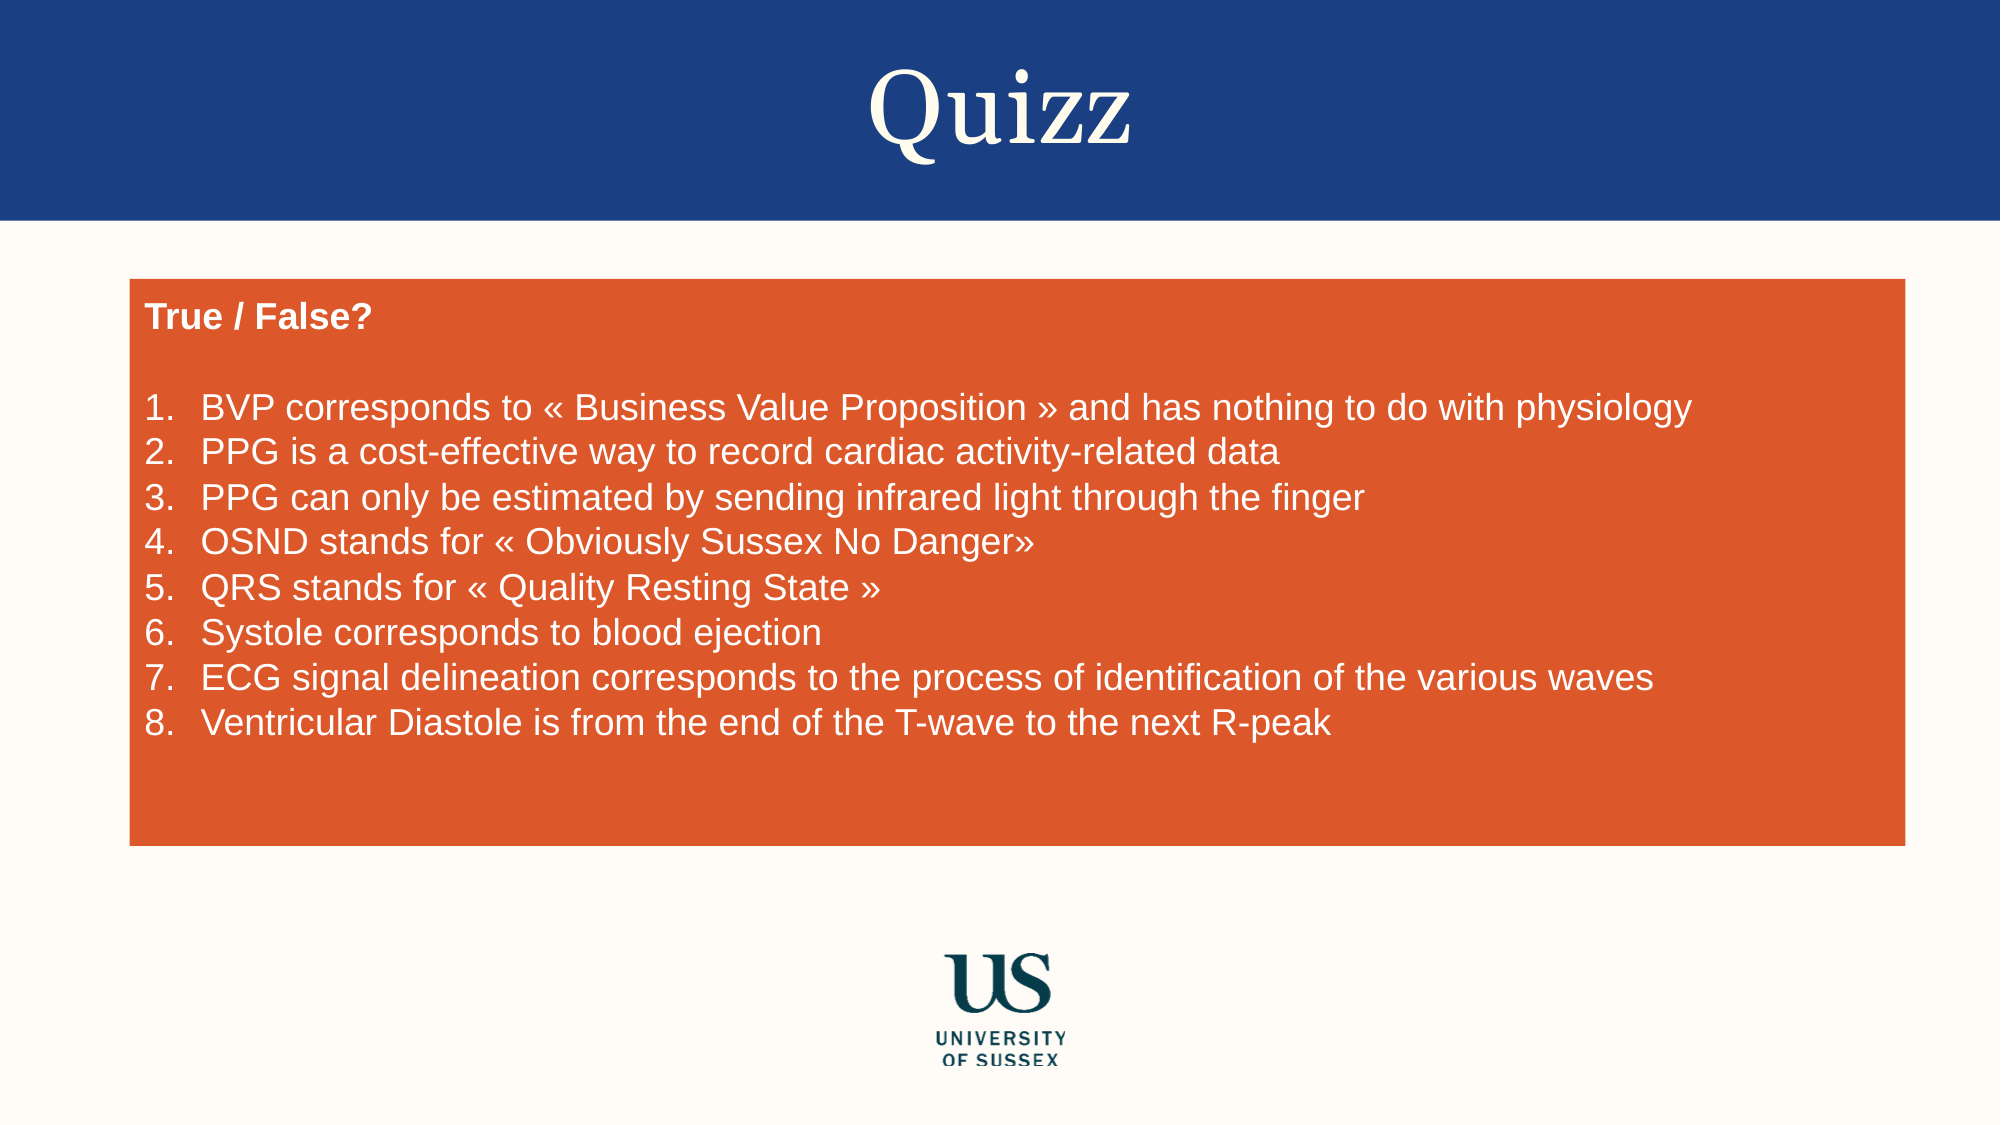

# Quizz
True / False?

BVP corresponds to « Business Value Proposition » and has nothing to do with physiology
PPG is a cost-effective way to record cardiac activity-related data
PPG can only be estimated by sending infrared light through the finger
OSND stands for « Obviously Sussex No Danger»
QRS stands for « Quality Resting State »
Systole corresponds to blood ejection
ECG signal delineation corresponds to the process of identification of the various waves
Ventricular Diastole is from the end of the T-wave to the next R-peak